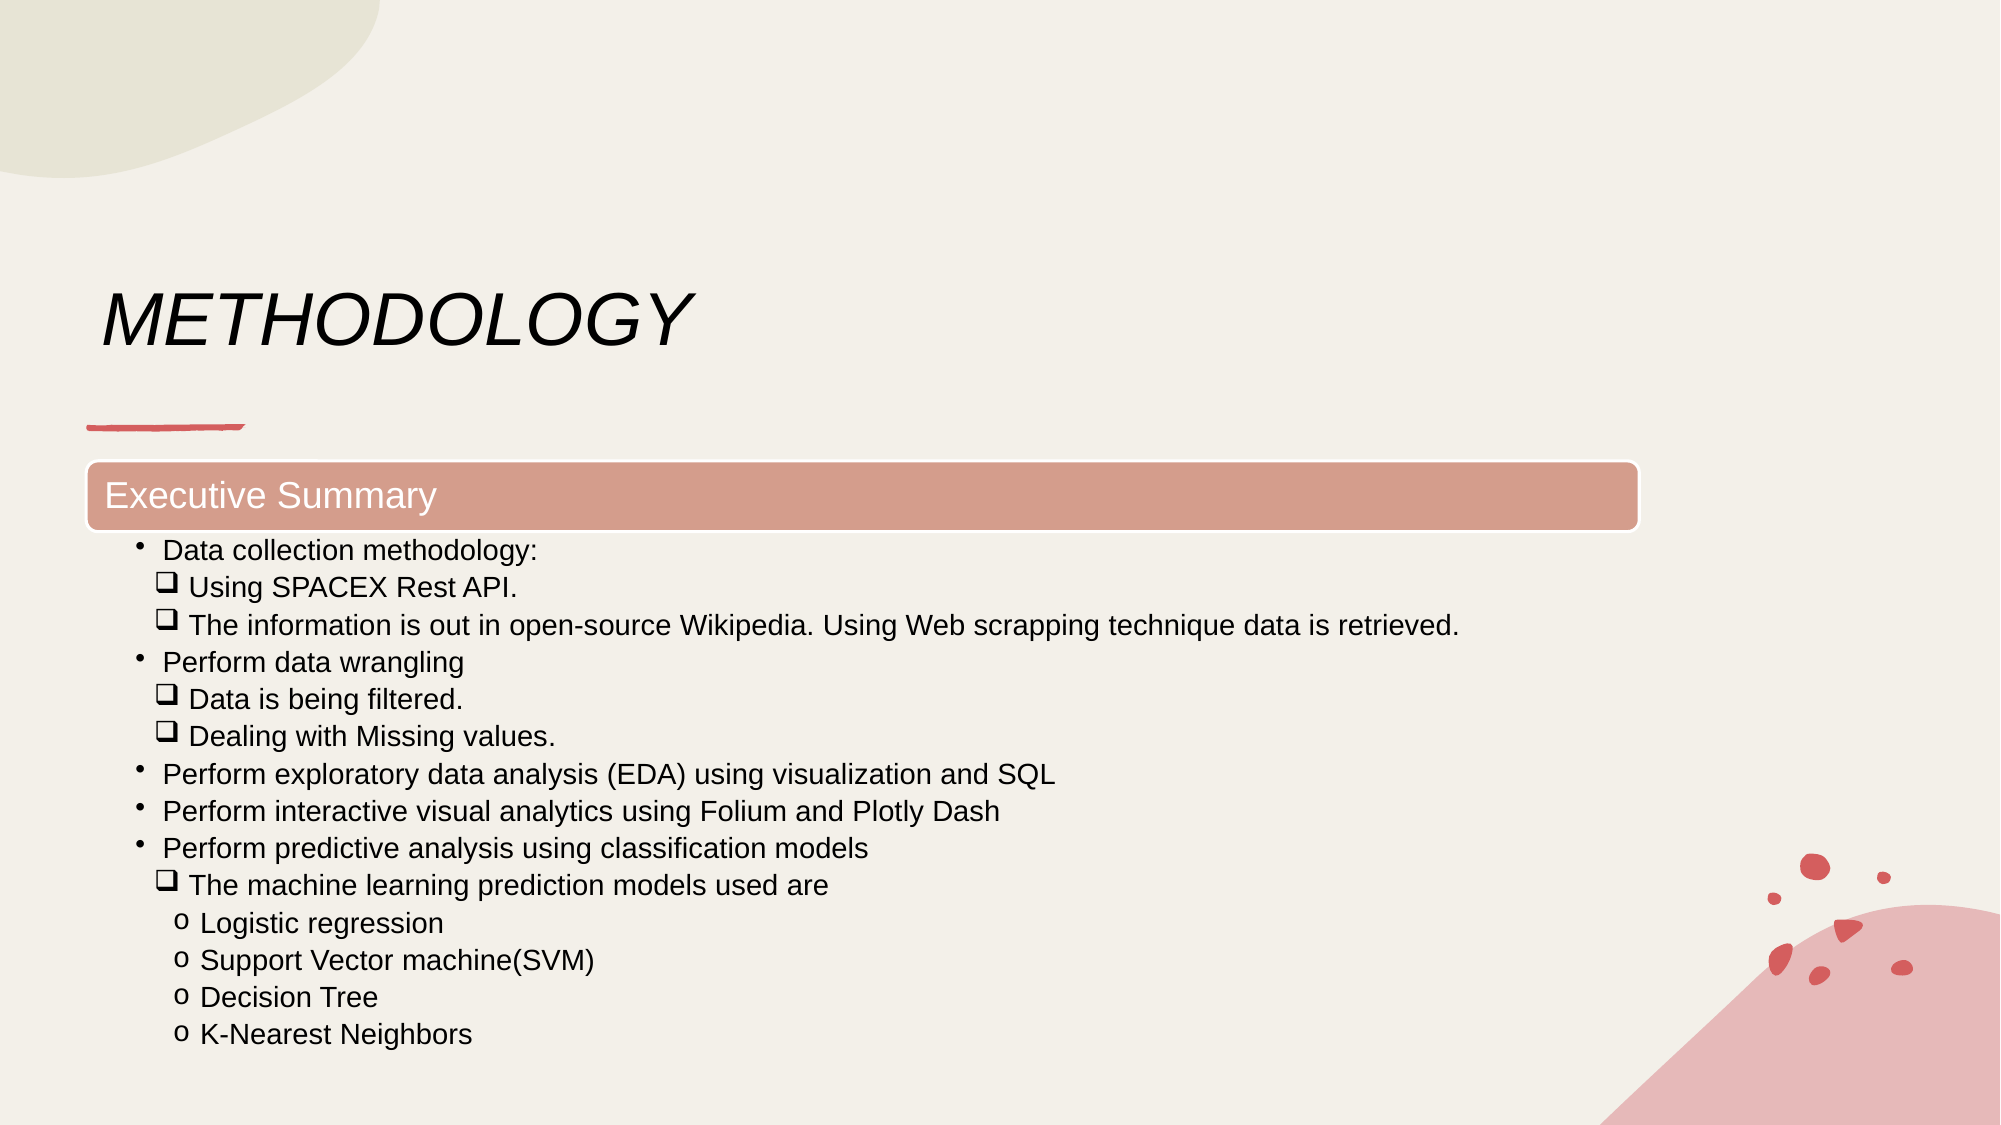

# METHODOLOGY

Executive Summary
 Data collection methodology:
 Using SPACEX Rest API.
 The information is out in open-source Wikipedia. Using Web scrapping technique data is retrieved.
 Perform data wrangling
 Data is being filtered.
 Dealing with Missing values.
 Perform exploratory data analysis (EDA) using visualization and SQL
 Perform interactive visual analytics using Folium and Plotly Dash
 Perform predictive analysis using classification models
 The machine learning prediction models used are
 Logistic regression
 Support Vector machine(SVM)
 Decision Tree
 K-Nearest Neighbors